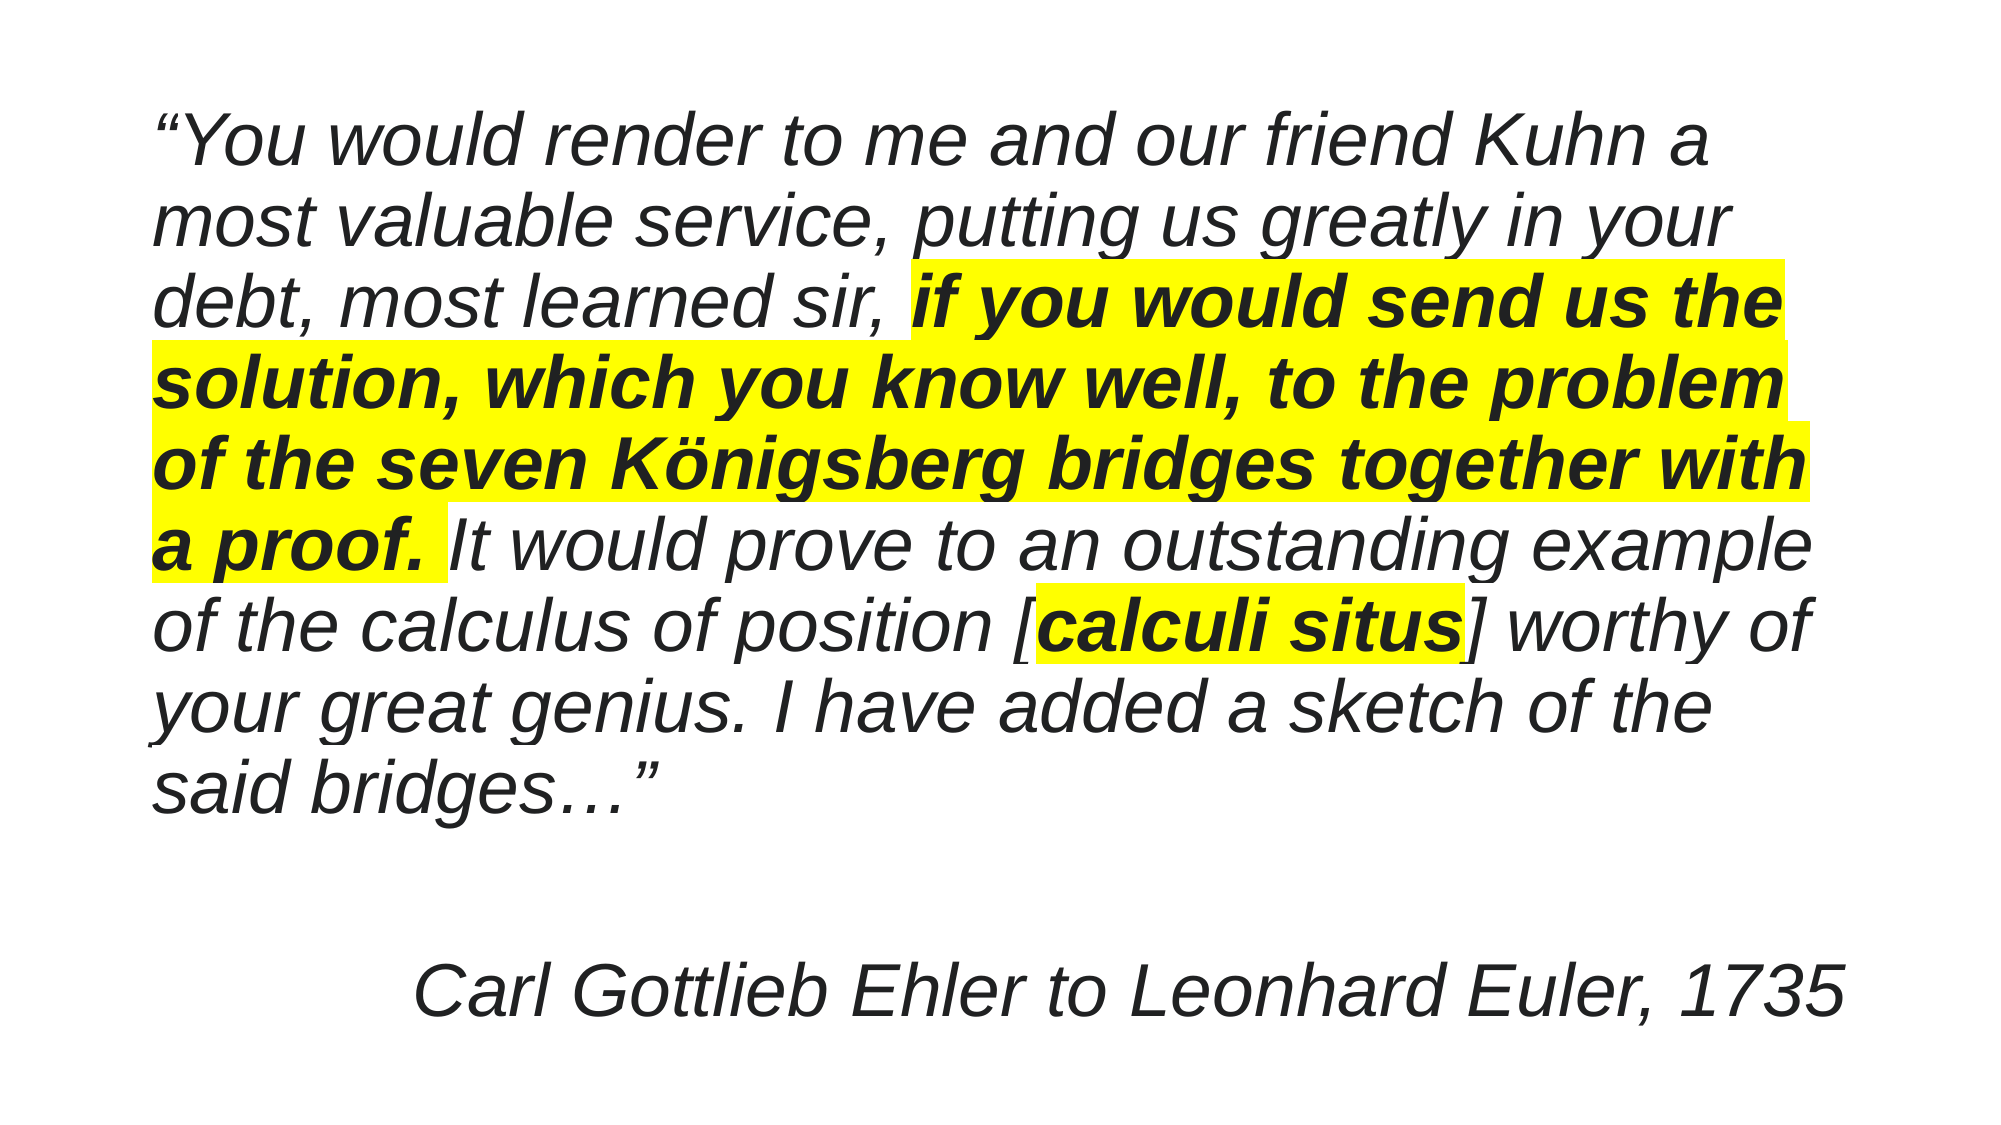

#
“You would render to me and our friend Kuhn a most valuable service, putting us greatly in your debt, most learned sir, if you would send us the solution, which you know well, to the problem of the seven Königsberg bridges together with a proof. It would prove to an outstanding example of the calculus of position [calculi situs] worthy of your great genius. I have added a sketch of the said bridges…”

Carl Gottlieb Ehler to Leonhard Euler, 1735